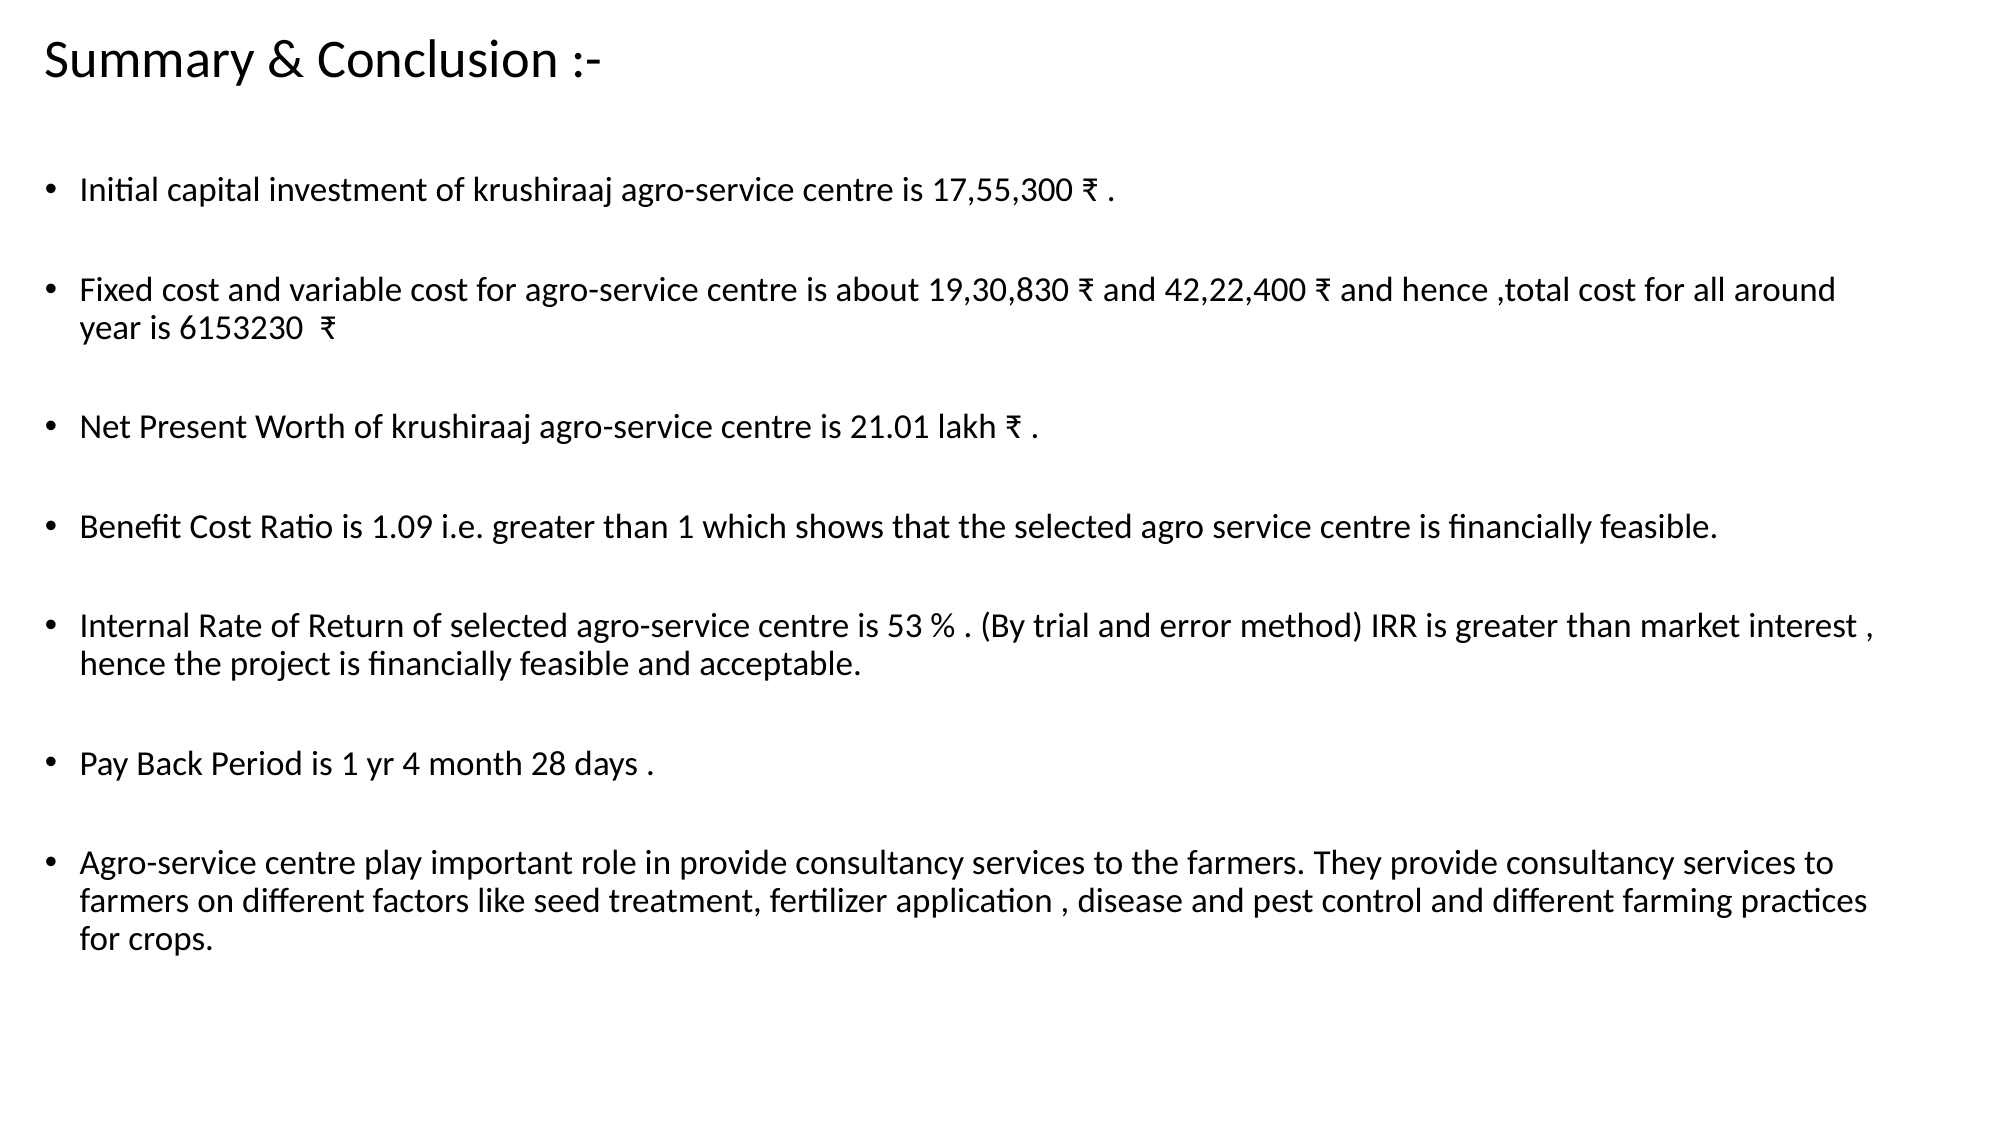

Summary & Conclusion :-

Initial capital investment of krushiraaj agro-service centre is 17,55,300 ₹ .

Fixed cost and variable cost for agro-service centre is about 19,30,830 ₹ and 42,22,400 ₹ and hence ,total cost for all around year is 6153230  ₹

Net Present Worth of krushiraaj agro-service centre is 21.01 lakh ₹ .

Benefit Cost Ratio is 1.09 i.e. greater than 1 which shows that the selected agro service centre is financially feasible.

Internal Rate of Return of selected agro-service centre is 53 % . (By trial and error method) IRR is greater than market interest , hence the project is financially feasible and acceptable.

Pay Back Period is 1 yr 4 month 28 days .

Agro-service centre play important role in provide consultancy services to the farmers. They provide consultancy services to farmers on different factors like seed treatment, fertilizer application , disease and pest control and different farming practices for crops.